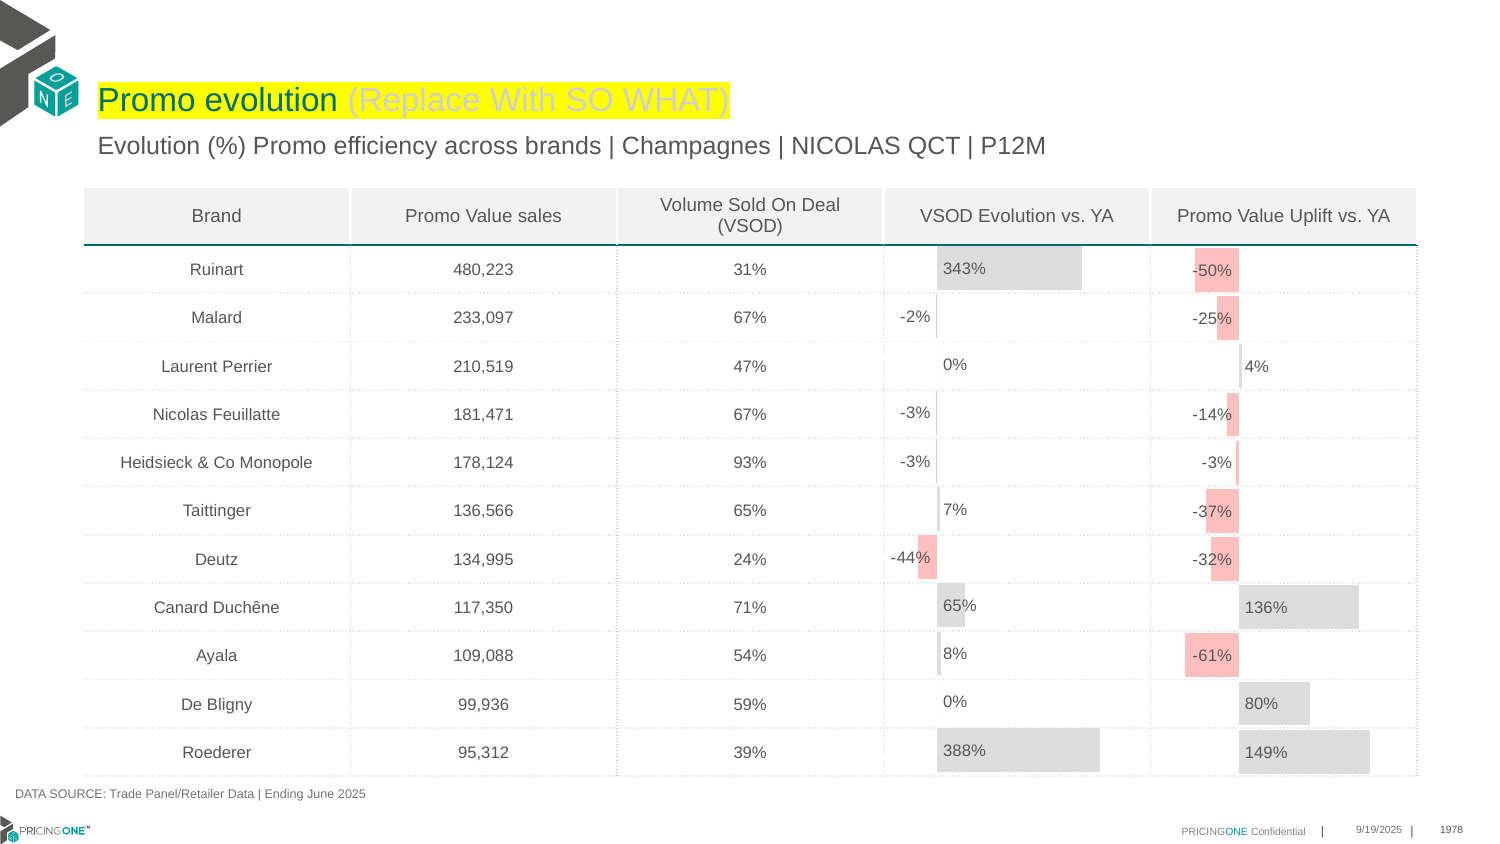

# Promo evolution (Replace With SO WHAT)
Evolution (%) Promo efficiency across brands | Champagnes | NICOLAS QCT | P12M
| Brand | Promo Value sales | Volume Sold On Deal (VSOD) | VSOD Evolution vs. YA | Promo Value Uplift vs. YA |
| --- | --- | --- | --- | --- |
| Ruinart | 480,223 | 31% |  |  |
| Malard | 233,097 | 67% |  |  |
| Laurent Perrier | 210,519 | 47% |  |  |
| Nicolas Feuillatte | 181,471 | 67% |  |  |
| Heidsieck & Co Monopole | 178,124 | 93% |  |  |
| Taittinger | 136,566 | 65% |  |  |
| Deutz | 134,995 | 24% |  |  |
| Canard Duchêne | 117,350 | 71% |  |  |
| Ayala | 109,088 | 54% |  |  |
| De Bligny | 99,936 | 59% |  |  |
| Roederer | 95,312 | 39% |  |  |

### Chart

| Category | VSOD Evaluation vs YA |
|---|---|
| Ruinart | 3.4290000000000003 |
| Malard | -0.015000000000000013 |
| Laurent Perrier | 0.0 |
| Nicolas Feuillatte | -0.029000000000000026 |
| Heidsieck & Co Monopole | -0.031000000000000028 |
| Taittinger | 0.06600000000000006 |
| Deutz | -0.44199999999999995 |
| Canard Duchêne | 0.651 |
| Ayala | 0.08000000000000007 |
| De Bligny | 0.0 |
| Roederer | 3.875 |

### Chart

| Category | Promo Value Uplift vs YA |
|---|---|
| Ruinart | -0.495555211688784 |
| Malard | -0.25268993711440213 |
| Laurent Perrier | 0.03696416257031987 |
| Nicolas Feuillatte | -0.1389526658932917 |
| Heidsieck & Co Monopole | -0.027206740507330962 |
| Taittinger | -0.37228299771524453 |
| Deutz | -0.31562975617932565 |
| Canard Duchêne | 1.361007551847012 |
| Ayala | -0.6062610448524469 |
| De Bligny | 0.80361810797192 |
| Roederer | 1.492098155231254 |
DATA SOURCE: Trade Panel/Retailer Data | Ending June 2025

9/19/2025
1978